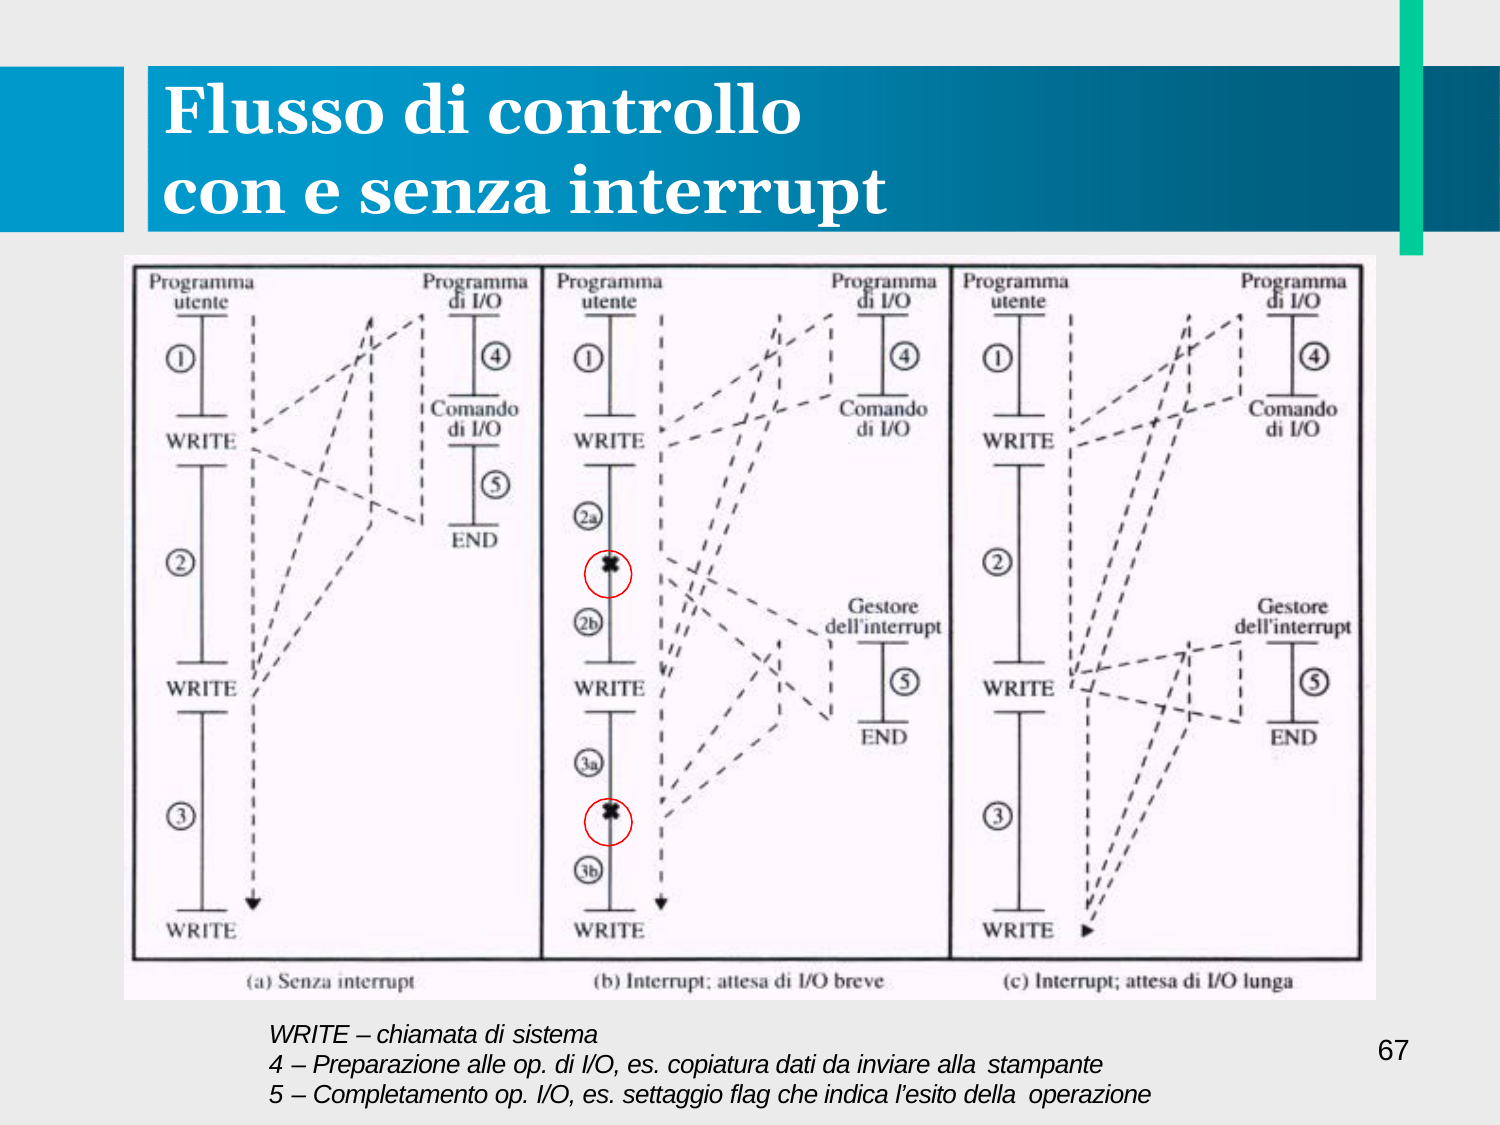

# Flusso di controllo  con e senza interrupt

WRITE – chiamata di sistema
– Preparazione alle op. di I/O, es. copiatura dati da inviare alla stampante
– Completamento op. I/O, es. settaggio flag che indica l’esito della operazione
67